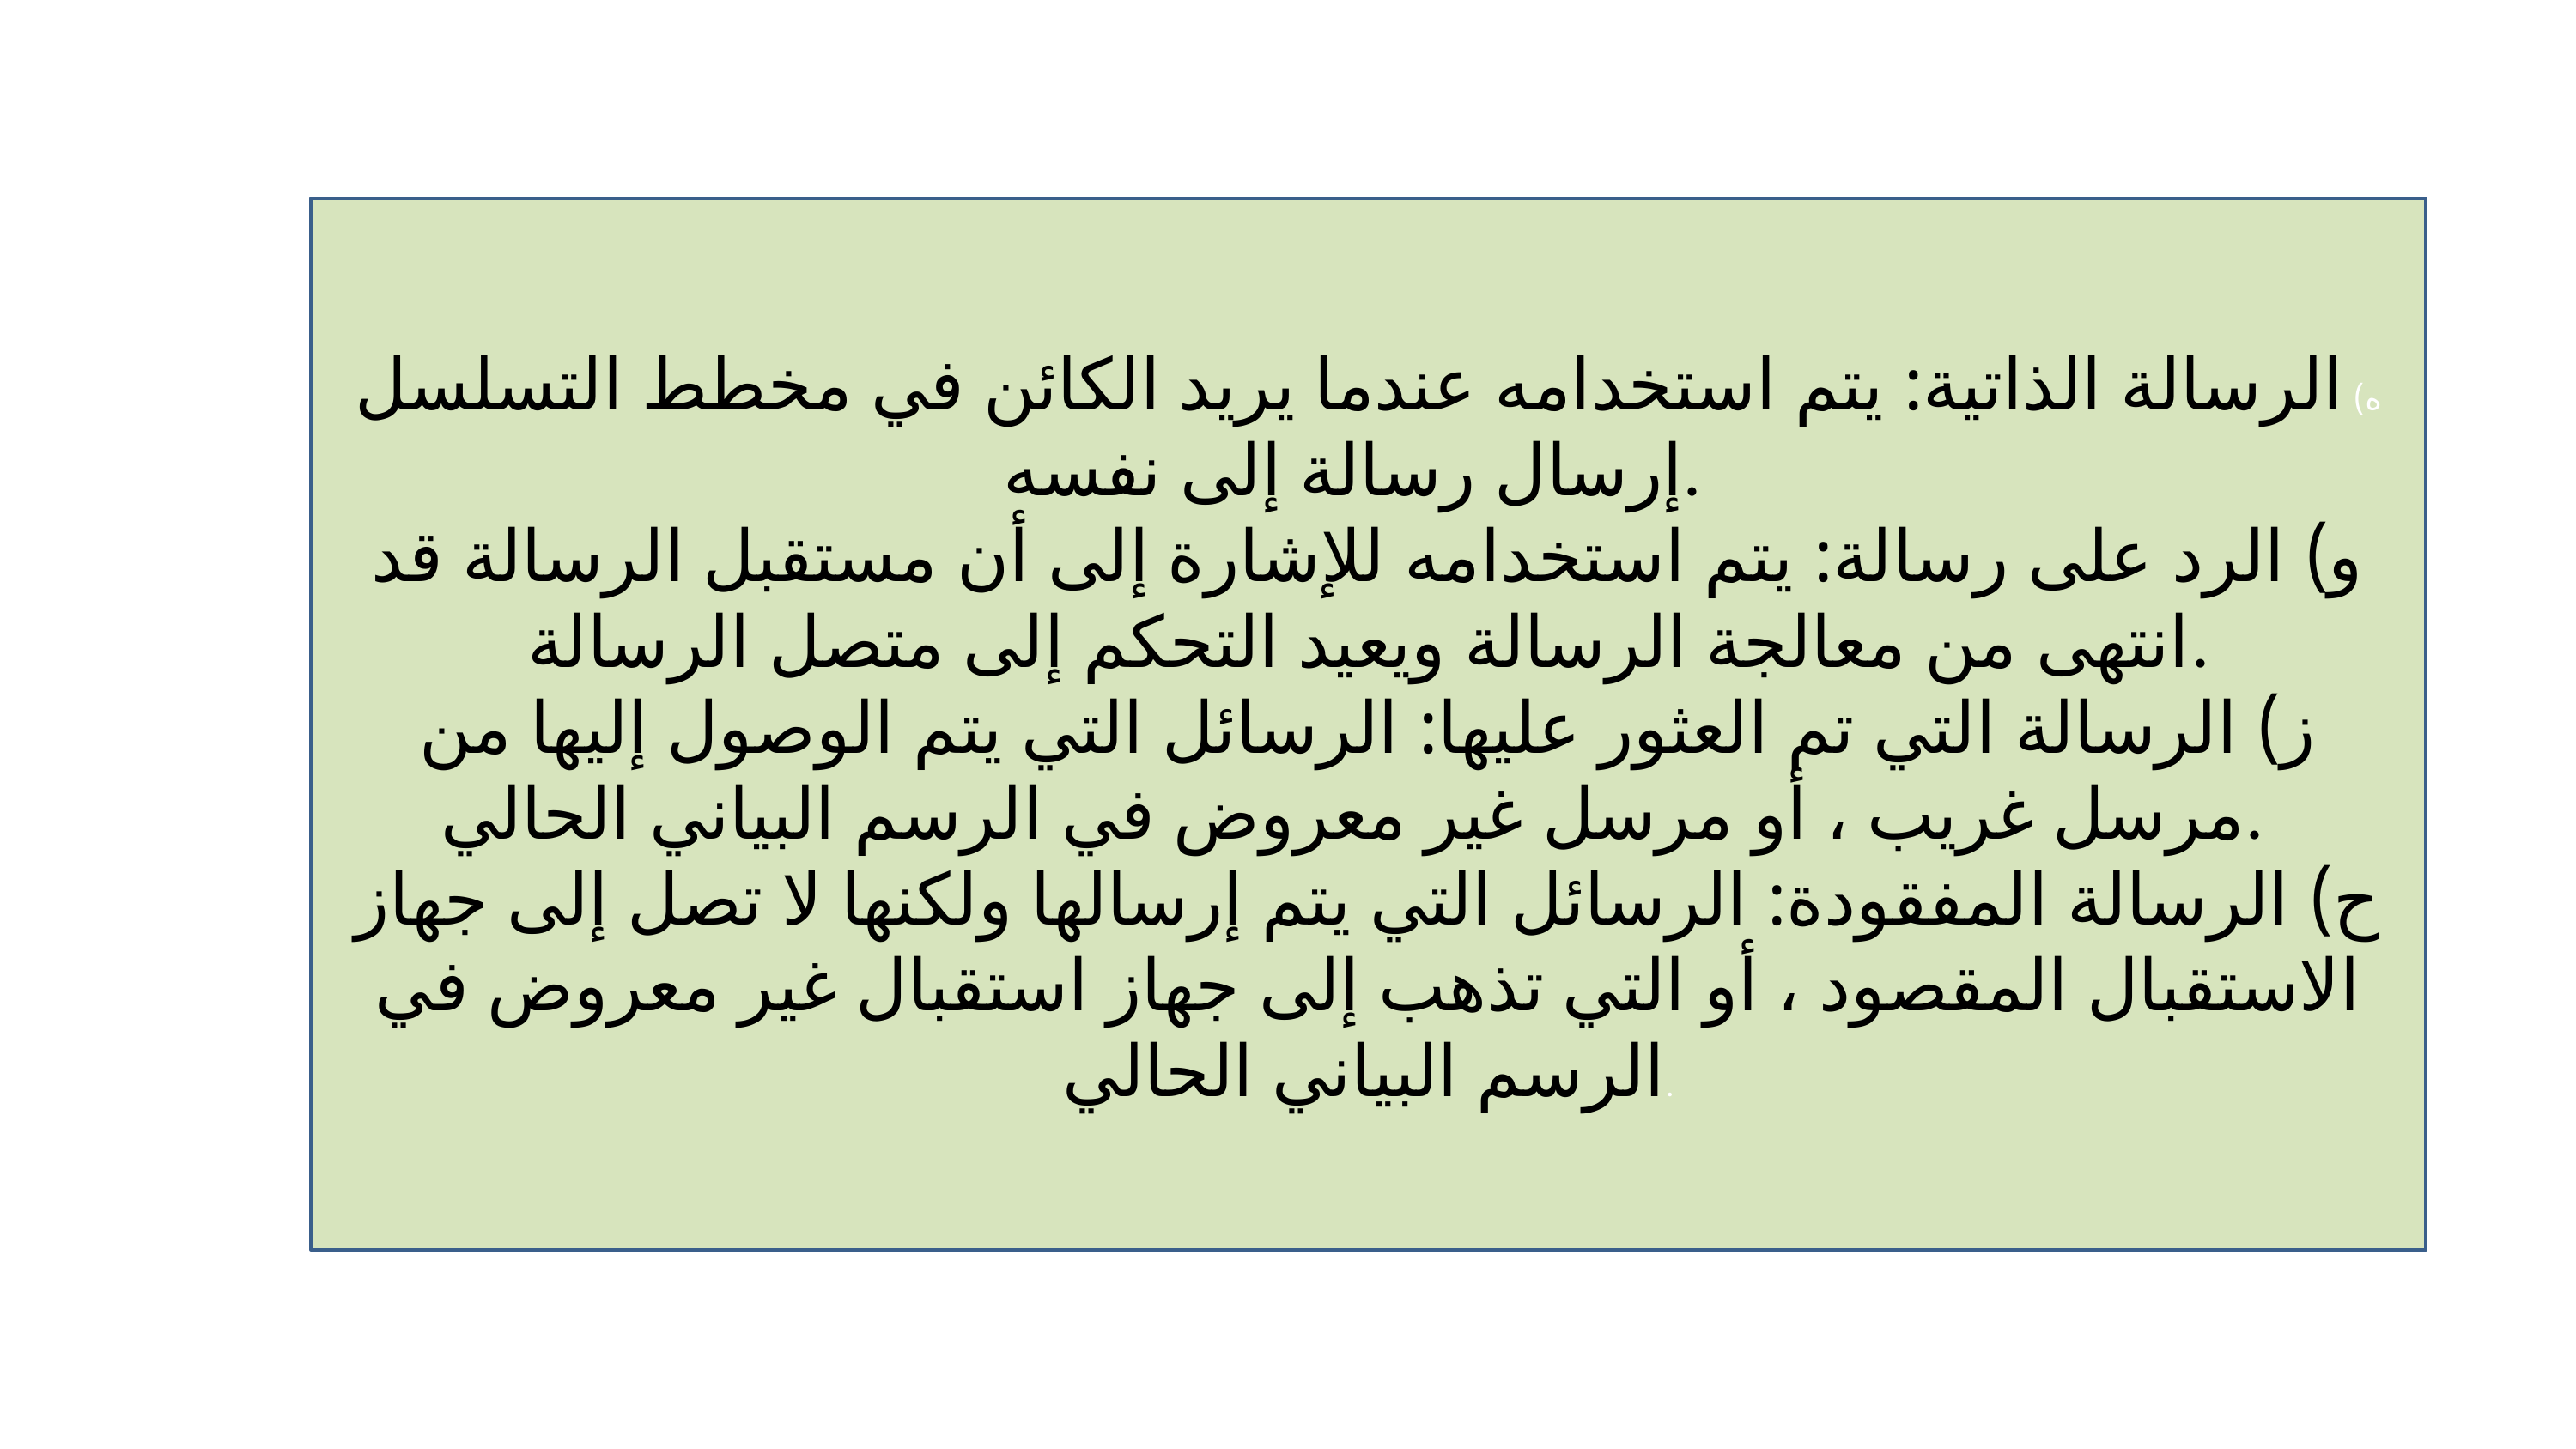

ه) الرسالة الذاتية: يتم استخدامه عندما يريد الكائن في مخطط التسلسل إرسال رسالة إلى نفسه.
و) الرد على رسالة: يتم استخدامه للإشارة إلى أن مستقبل الرسالة قد انتهى من معالجة الرسالة ويعيد التحكم إلى متصل الرسالة.
ز) الرسالة التي تم العثور عليها: الرسائل التي يتم الوصول إليها من مرسل غريب ، أو مرسل غير معروض في الرسم البياني الحالي.
ح) الرسالة المفقودة: الرسائل التي يتم إرسالها ولكنها لا تصل إلى جهاز الاستقبال المقصود ، أو التي تذهب إلى جهاز استقبال غير معروض في الرسم البياني الحالي.